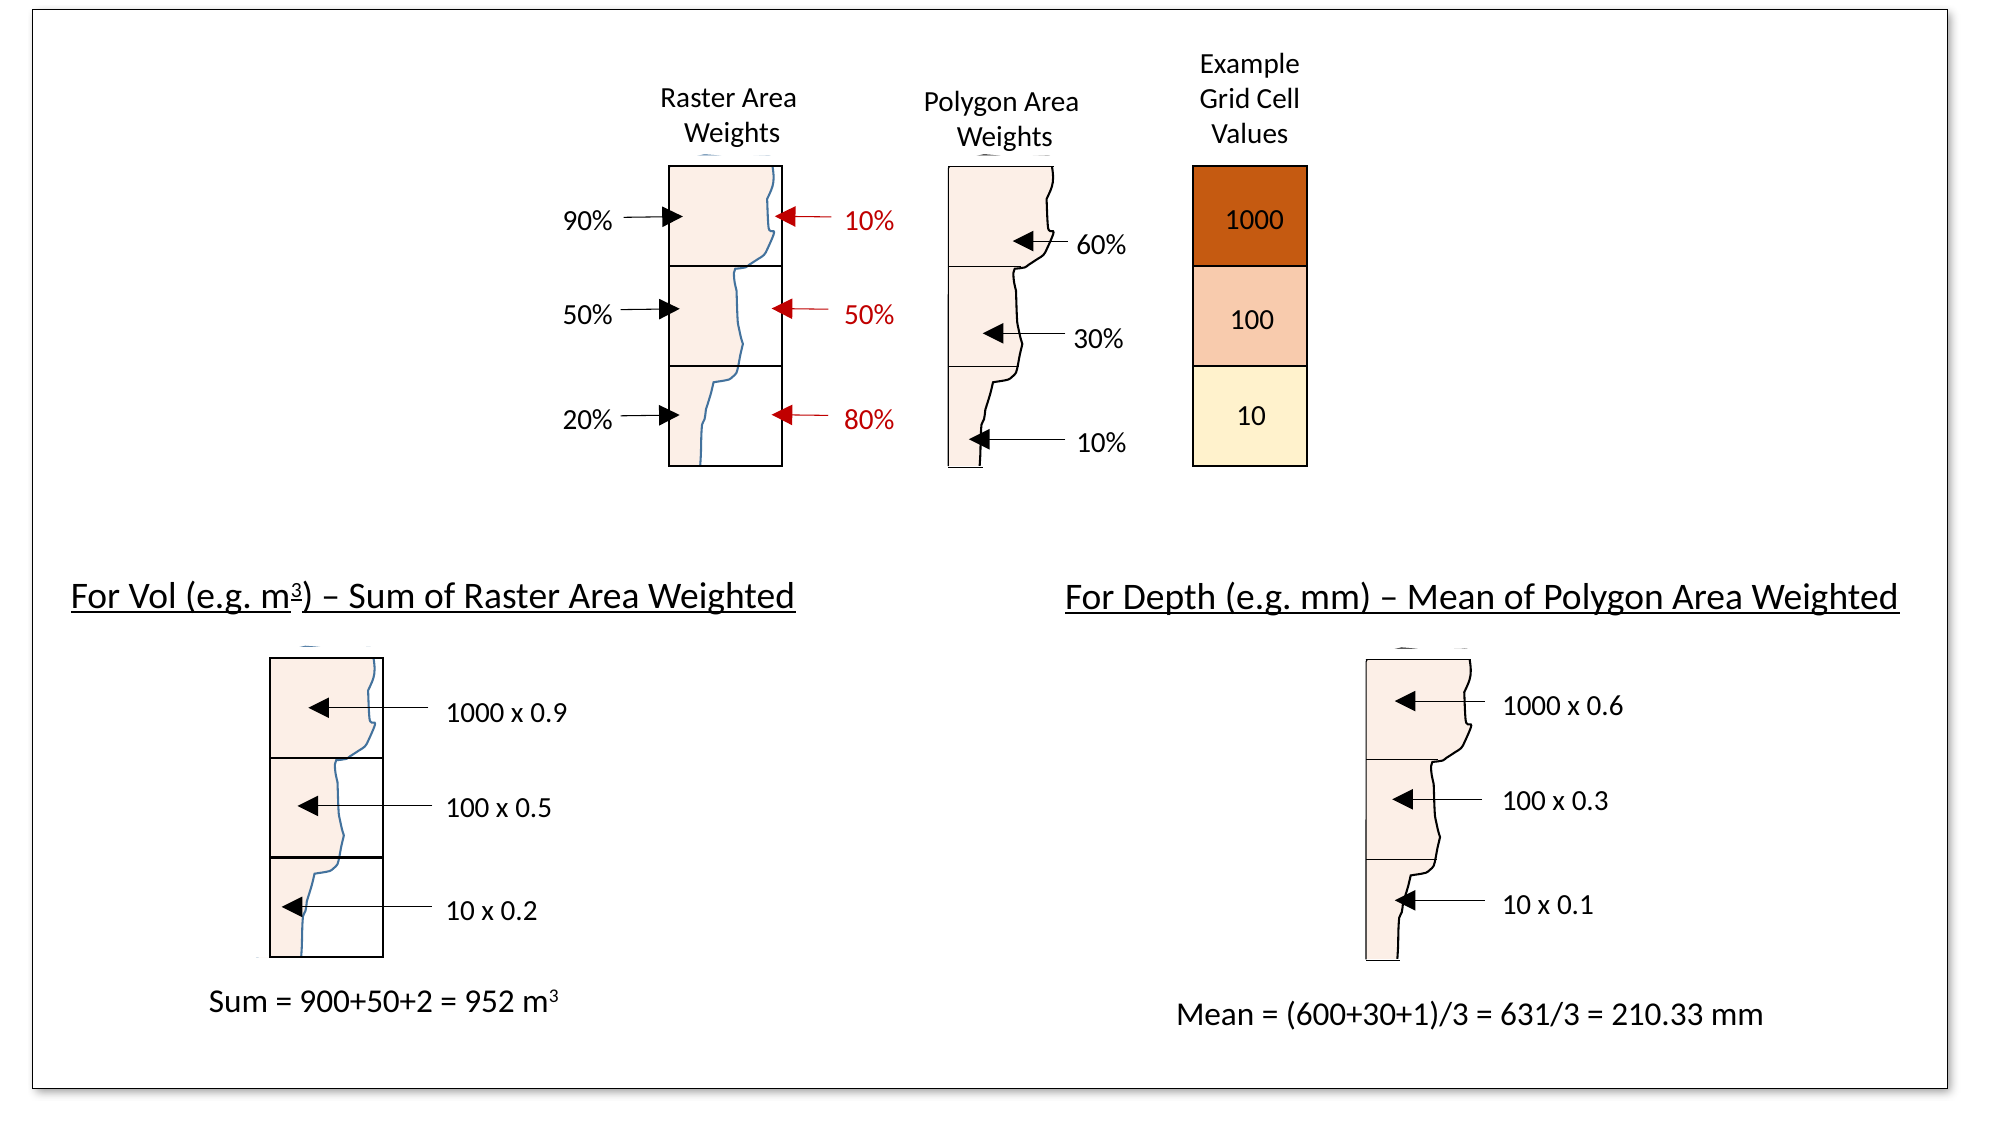

Example
Grid Cell
Values

1000
100
10
Raster Area
Weights
Polygon Area
Weights

90%
10%
50%
50%
20%
80%

60%
30%
10%
For Vol (e.g. m3) – Sum of Raster Area Weighted
For Depth (e.g. mm) – Mean of Polygon Area Weighted

1000 x 0.9
100 x 0.5
10 x 0.2

1000 x 0.6
100 x 0.3
10 x 0.1
Sum = 900+50+2 = 952 m3
Mean = (600+30+1)/3 = 631/3 = 210.33 mm